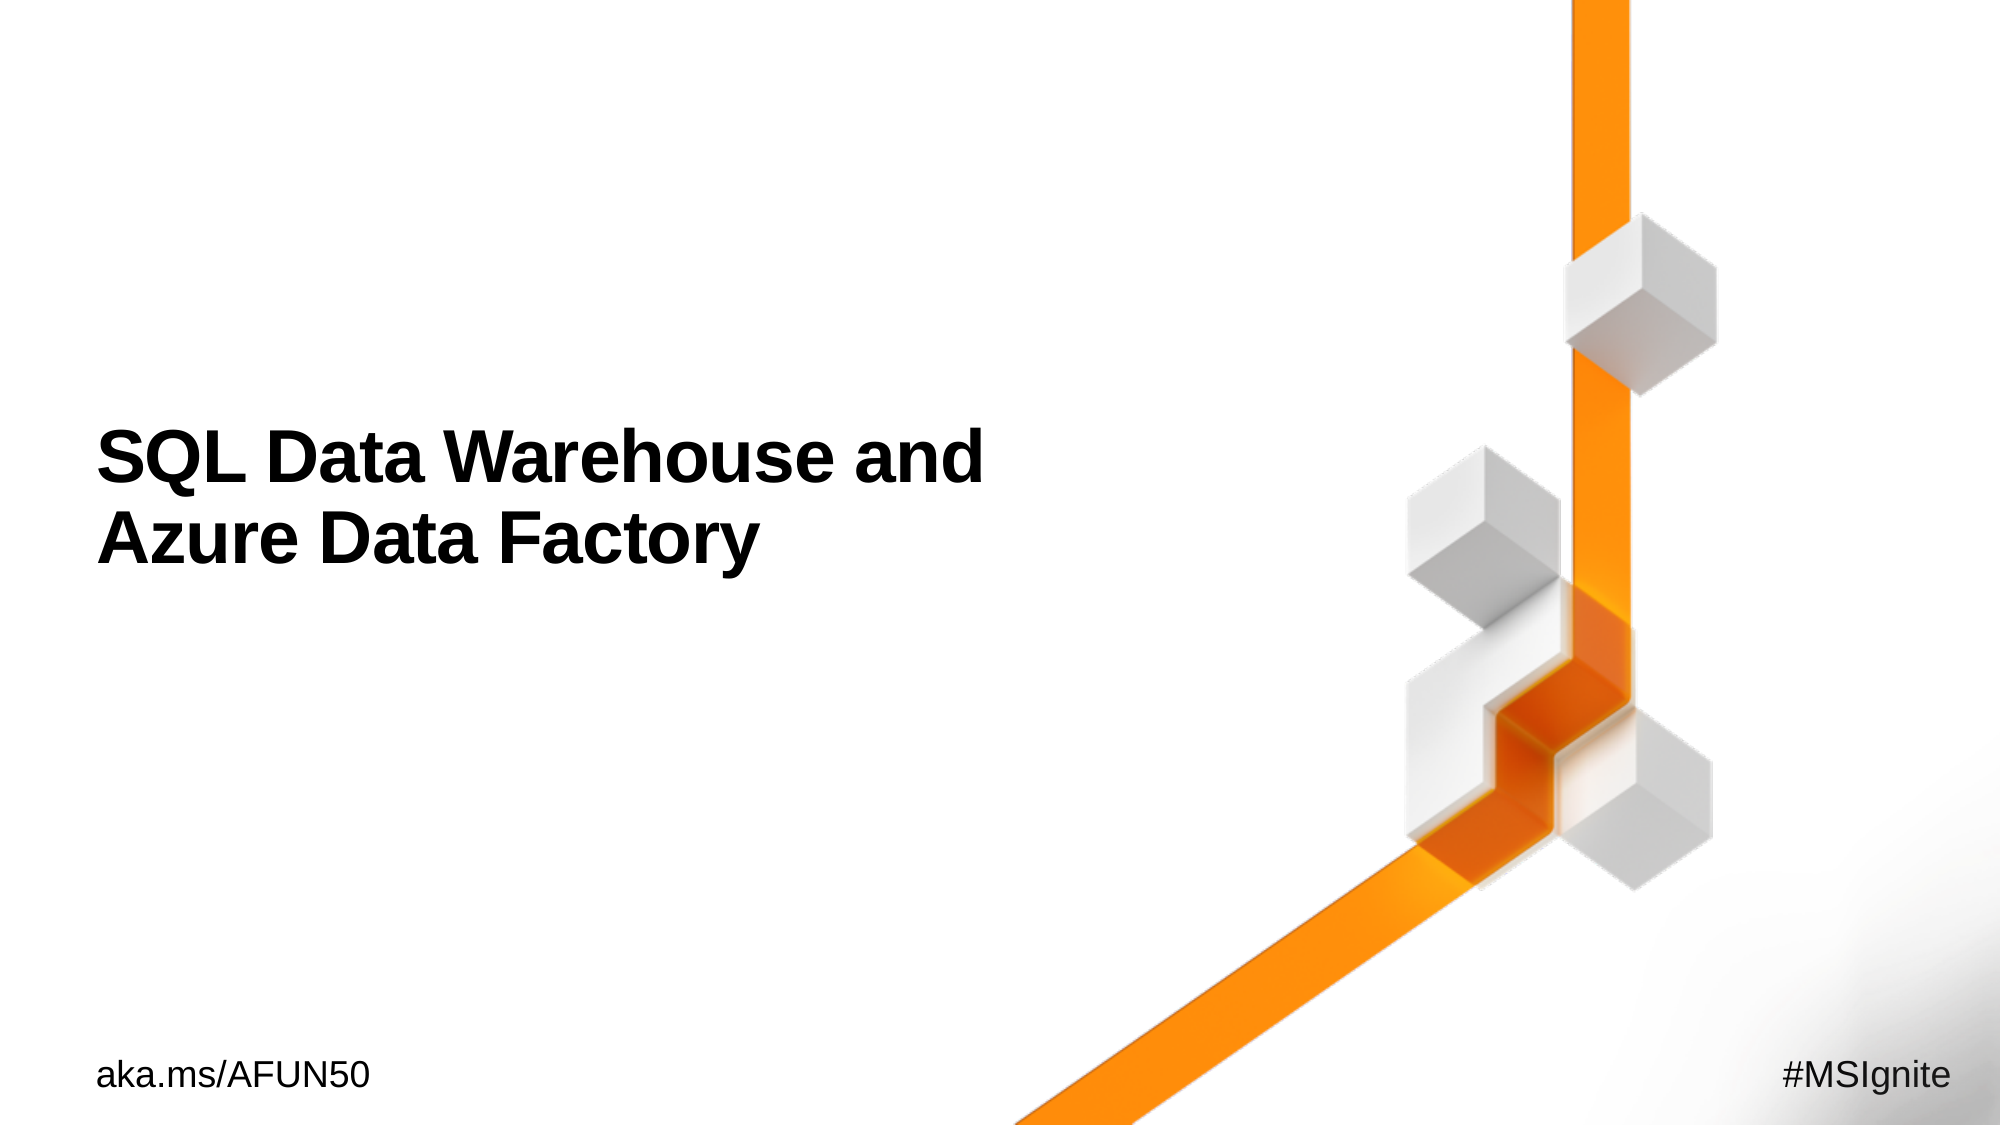

# SQL Data Warehouse and Azure Data Factory